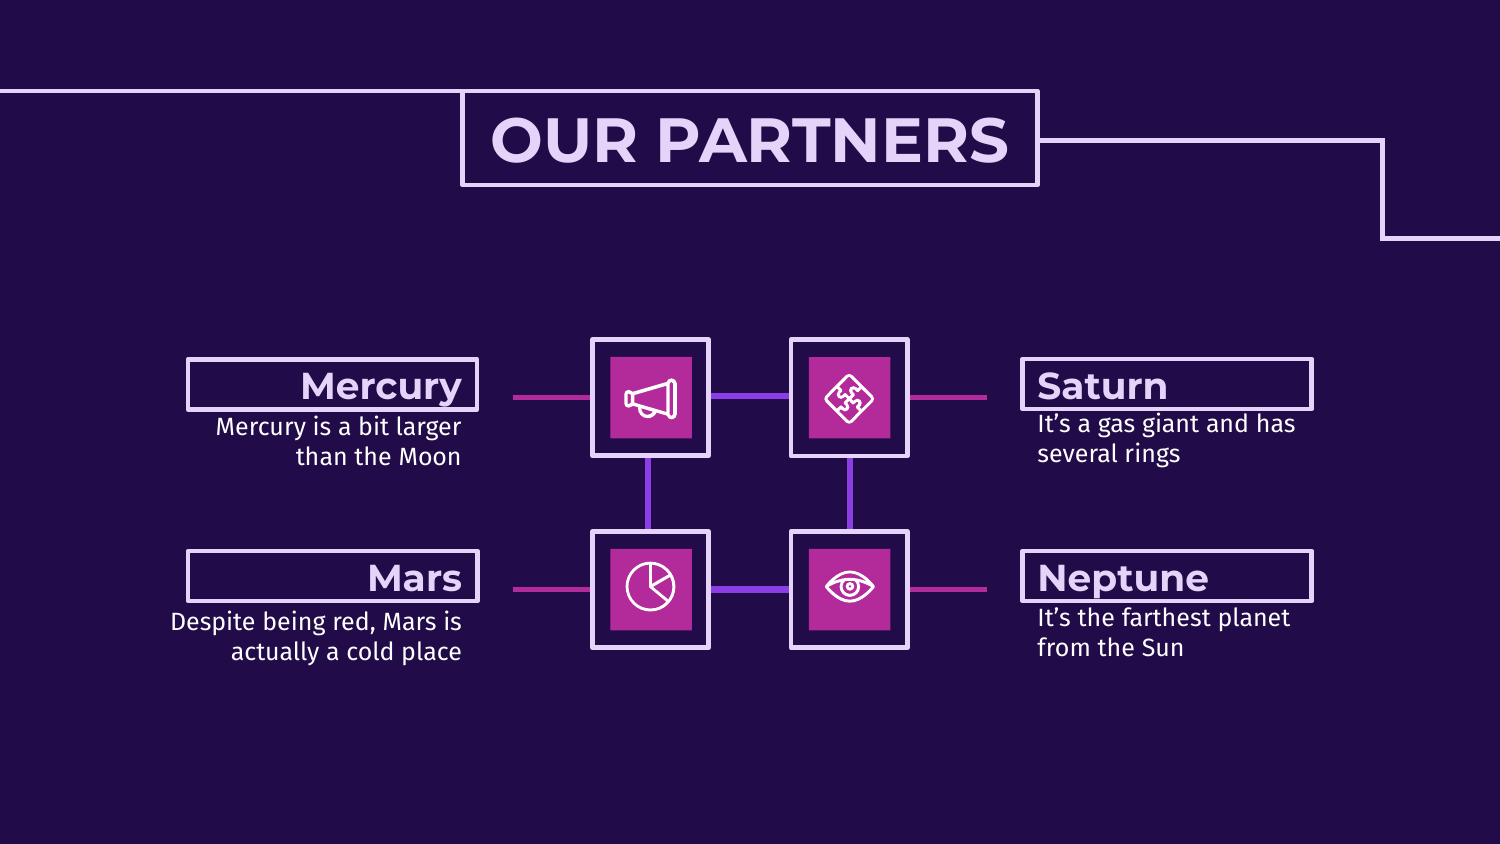

# OUR PARTNERS

Saturn
Mercury
Mercury is a bit larger than the Moon

It’s a gas giant and has several rings

Mars
Neptune

It’s the farthest planet from the Sun
Despite being red, Mars is actually a cold place